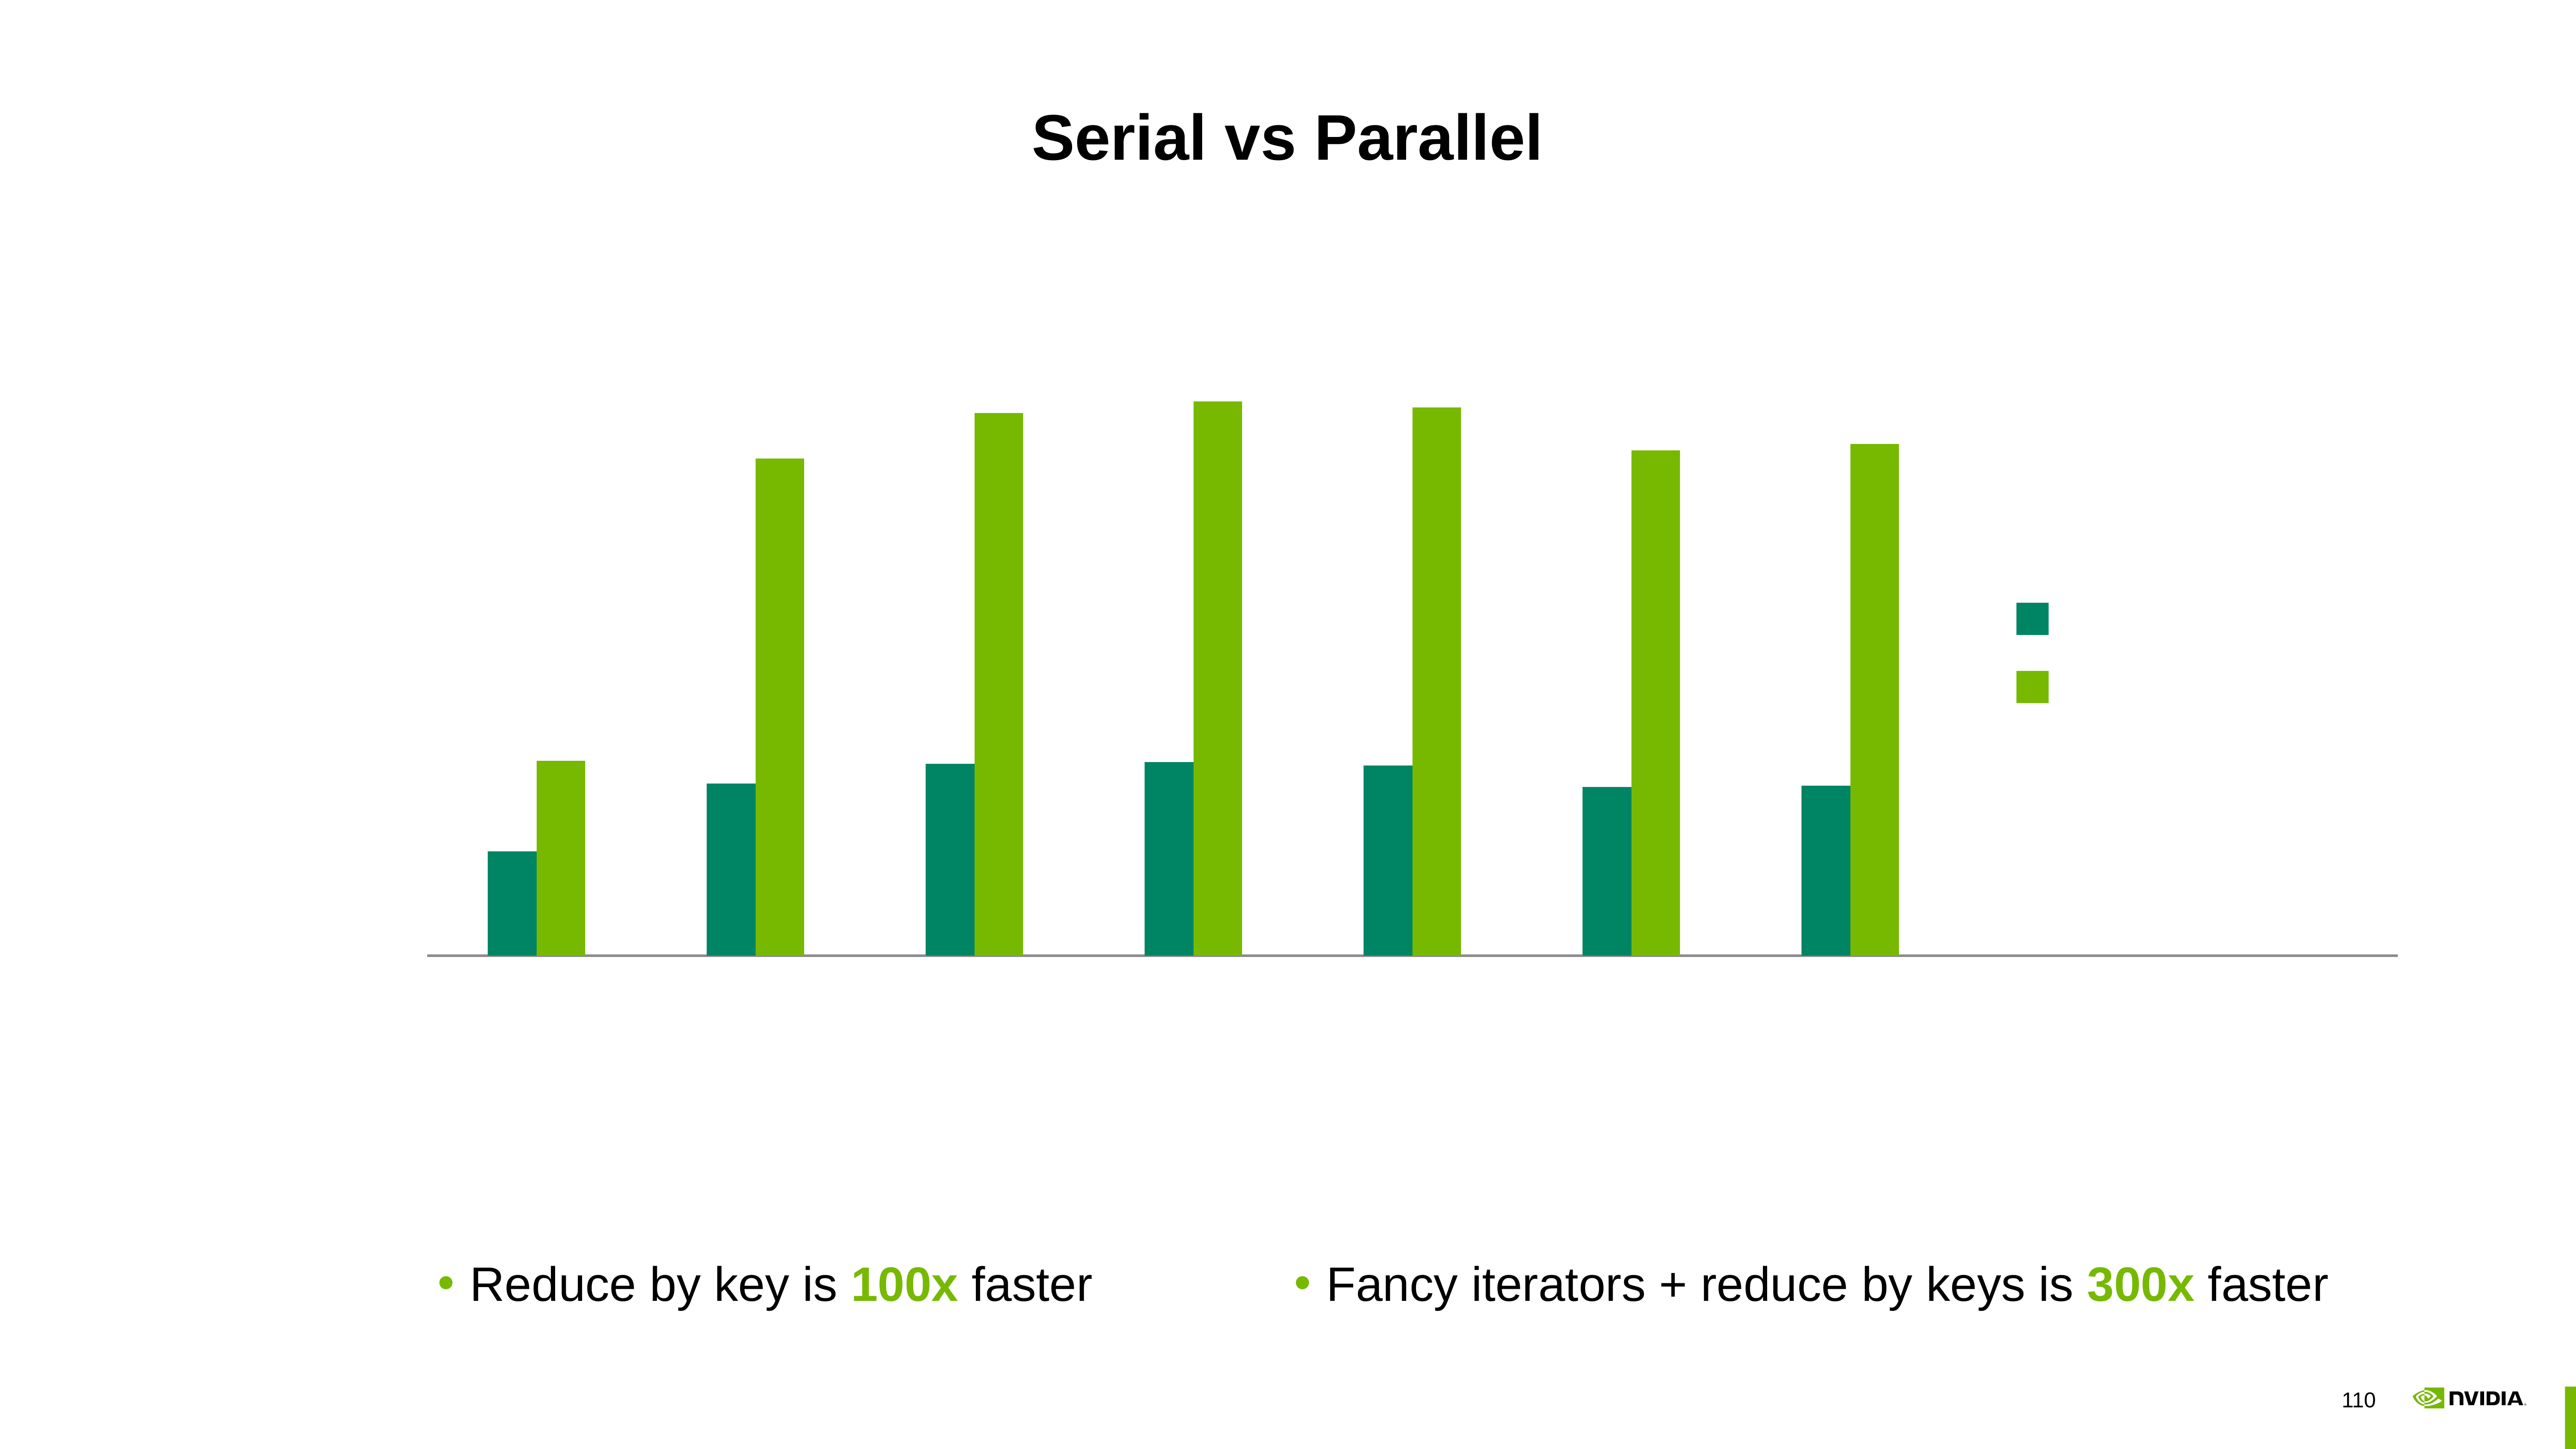

# Serial vs Parallel

### Chart

| Category | Materialize | Fancy |
|---|---|---|
| 1048576 | 63.26636719870017 | 118.40094440867138 |
| 2097152 | 104.66140814683436 | 301.9542253521127 |
| 4194304 | 116.48922173446331 | 329.69916923540694 |
| 8388608 | 117.64227294137798 | 336.5031440378111 |
| 16777216 | 115.6169256795348 | 333.0445001566907 |
| 33554432 | 102.56914994065806 | 306.97878106203234 |
| 67108864 | 103.24483404019335 | 310.70627303053925 |
|  | None | None |
|  | None | None |
Reduce by key is 100x faster
Fancy iterators + reduce by keys is 300x faster